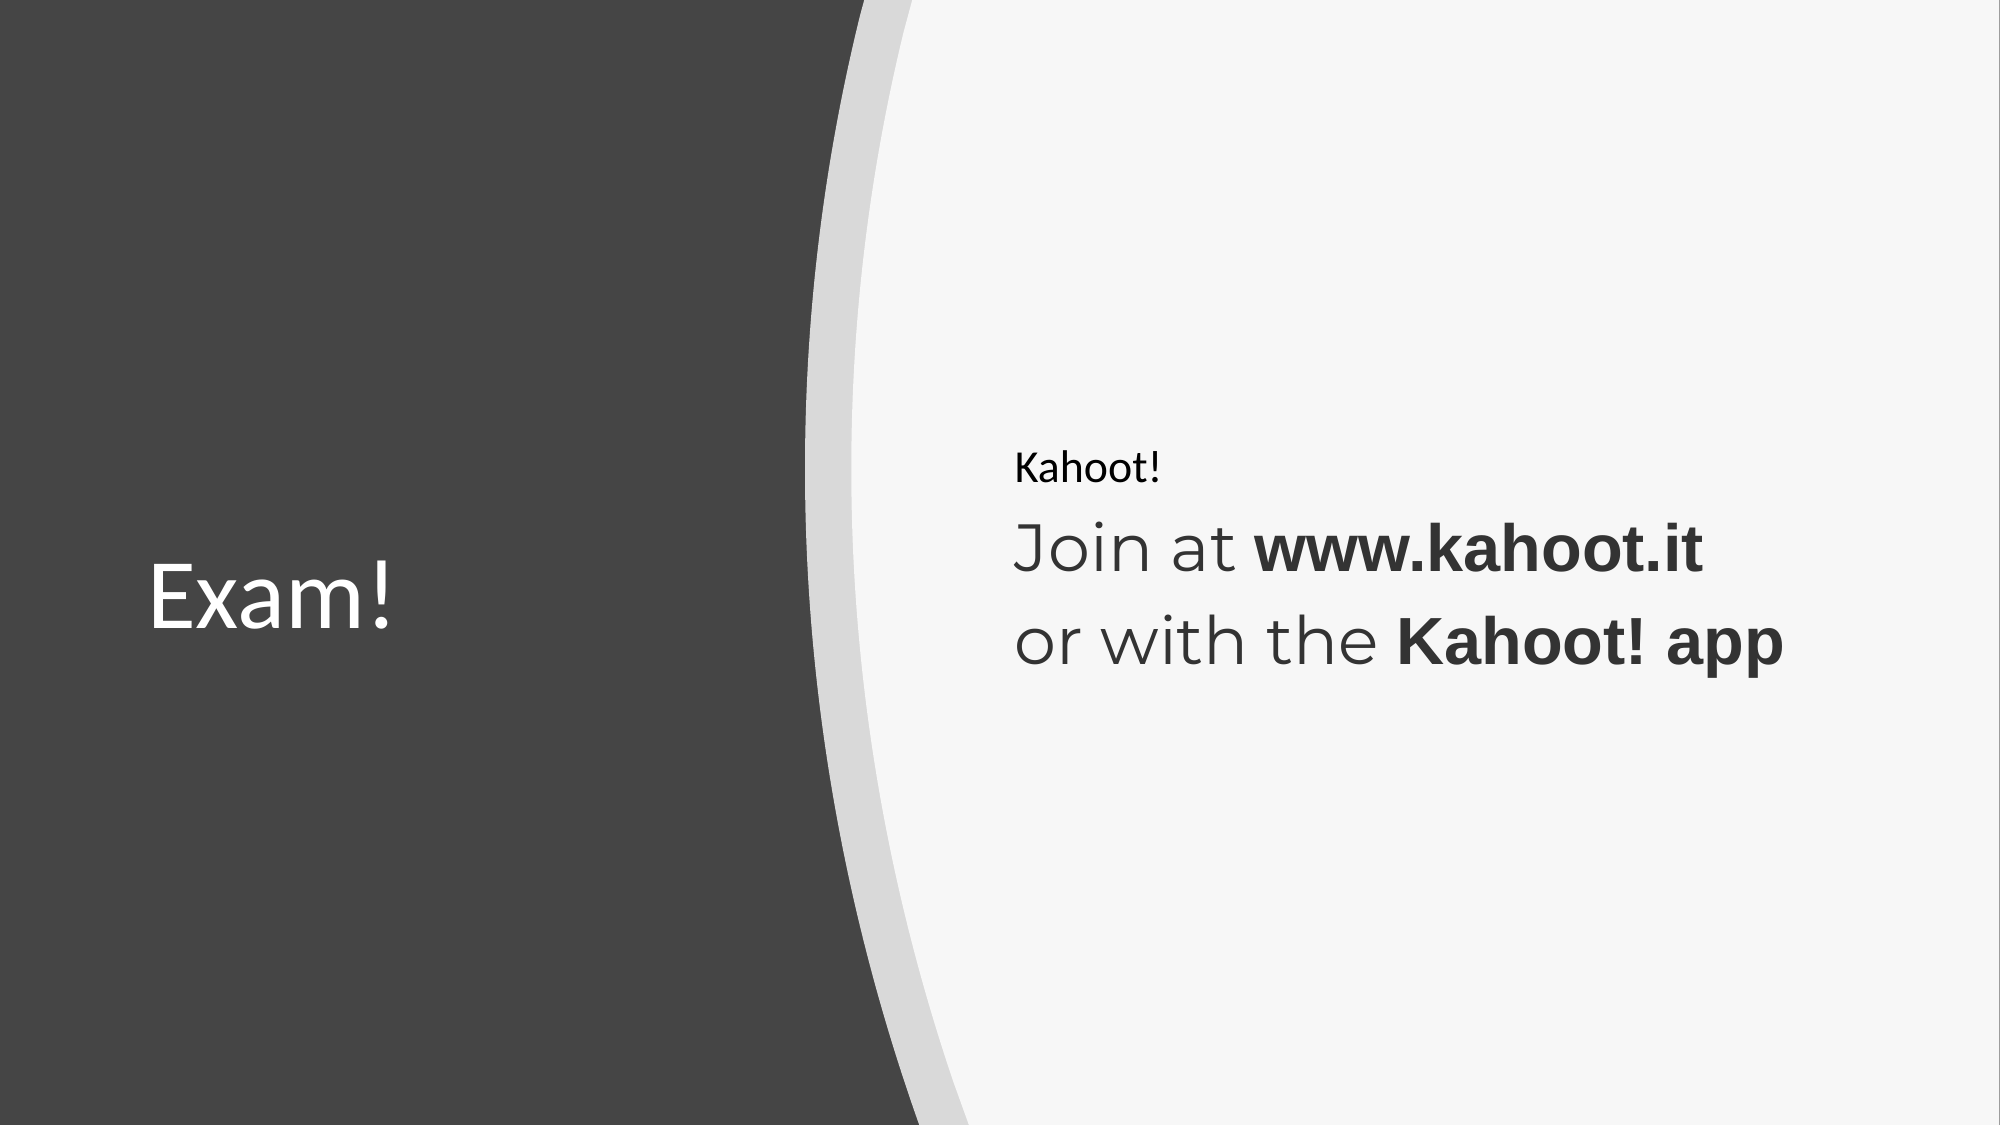

Kahoot!
Join at www.kahoot.it
or with the Kahoot! app

# Exam!